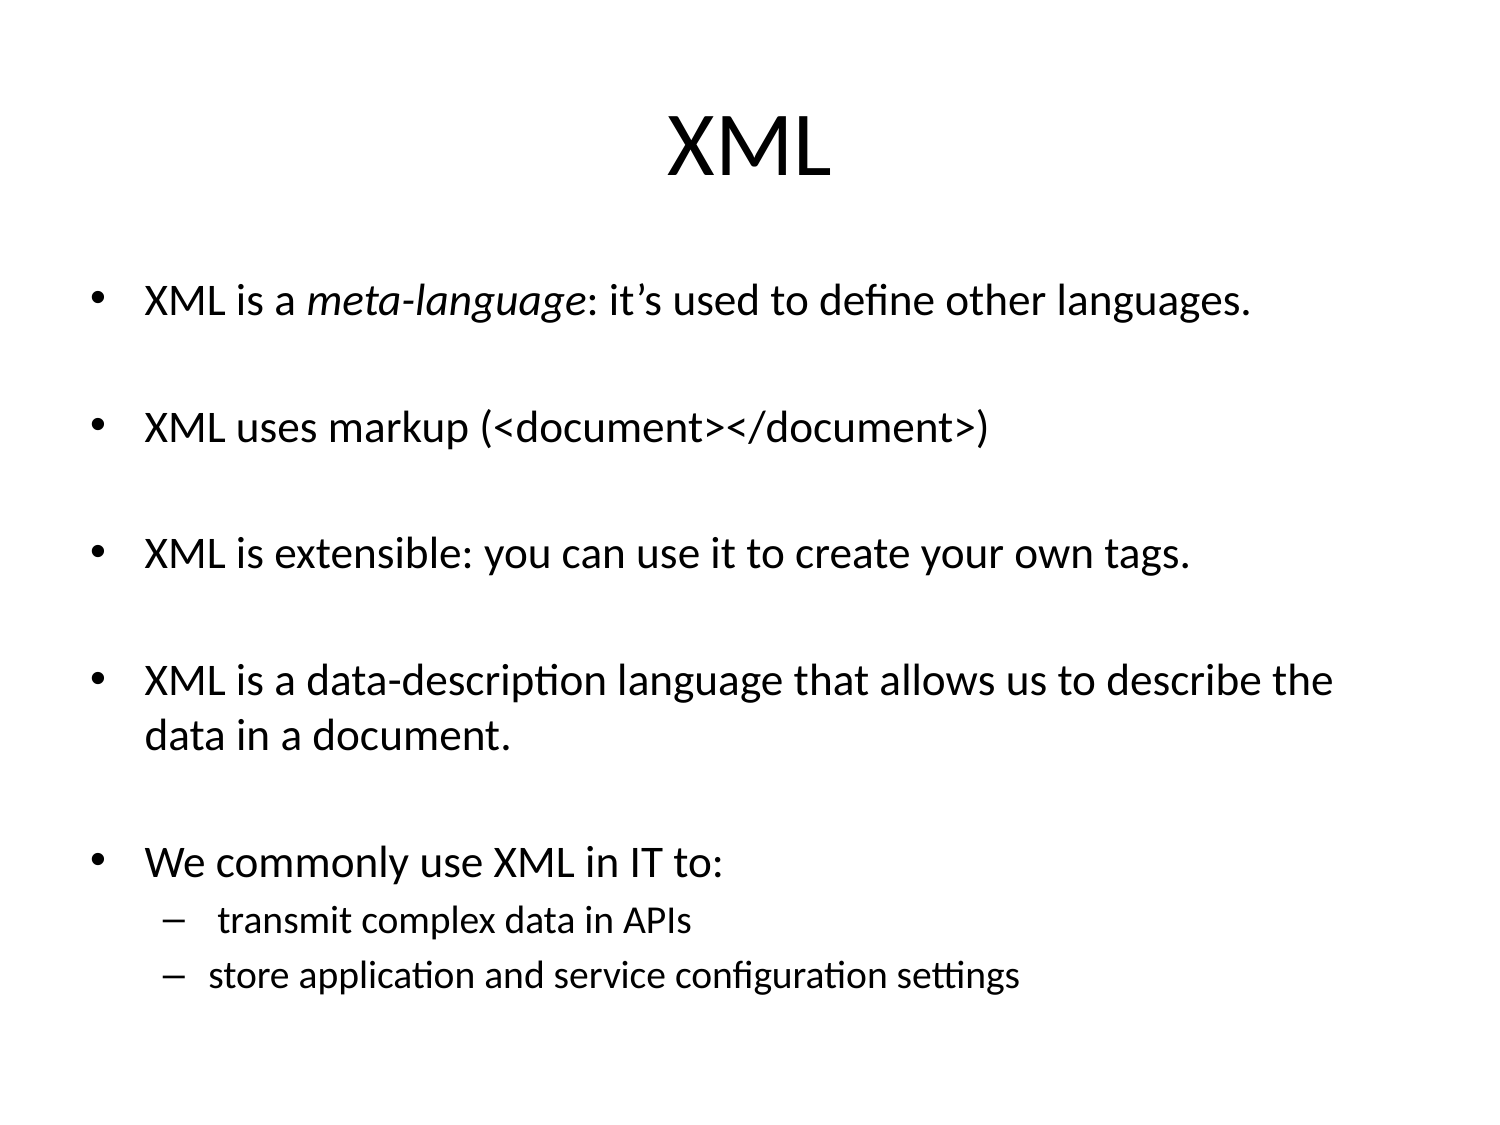

# XML
XML is a meta-language: it’s used to define other languages.

XML uses markup (<document></document>)

XML is extensible: you can use it to create your own tags.

XML is a data-description language that allows us to describe the data in a document.

We commonly use XML in IT to:
 transmit complex data in APIs
store application and service configuration settings